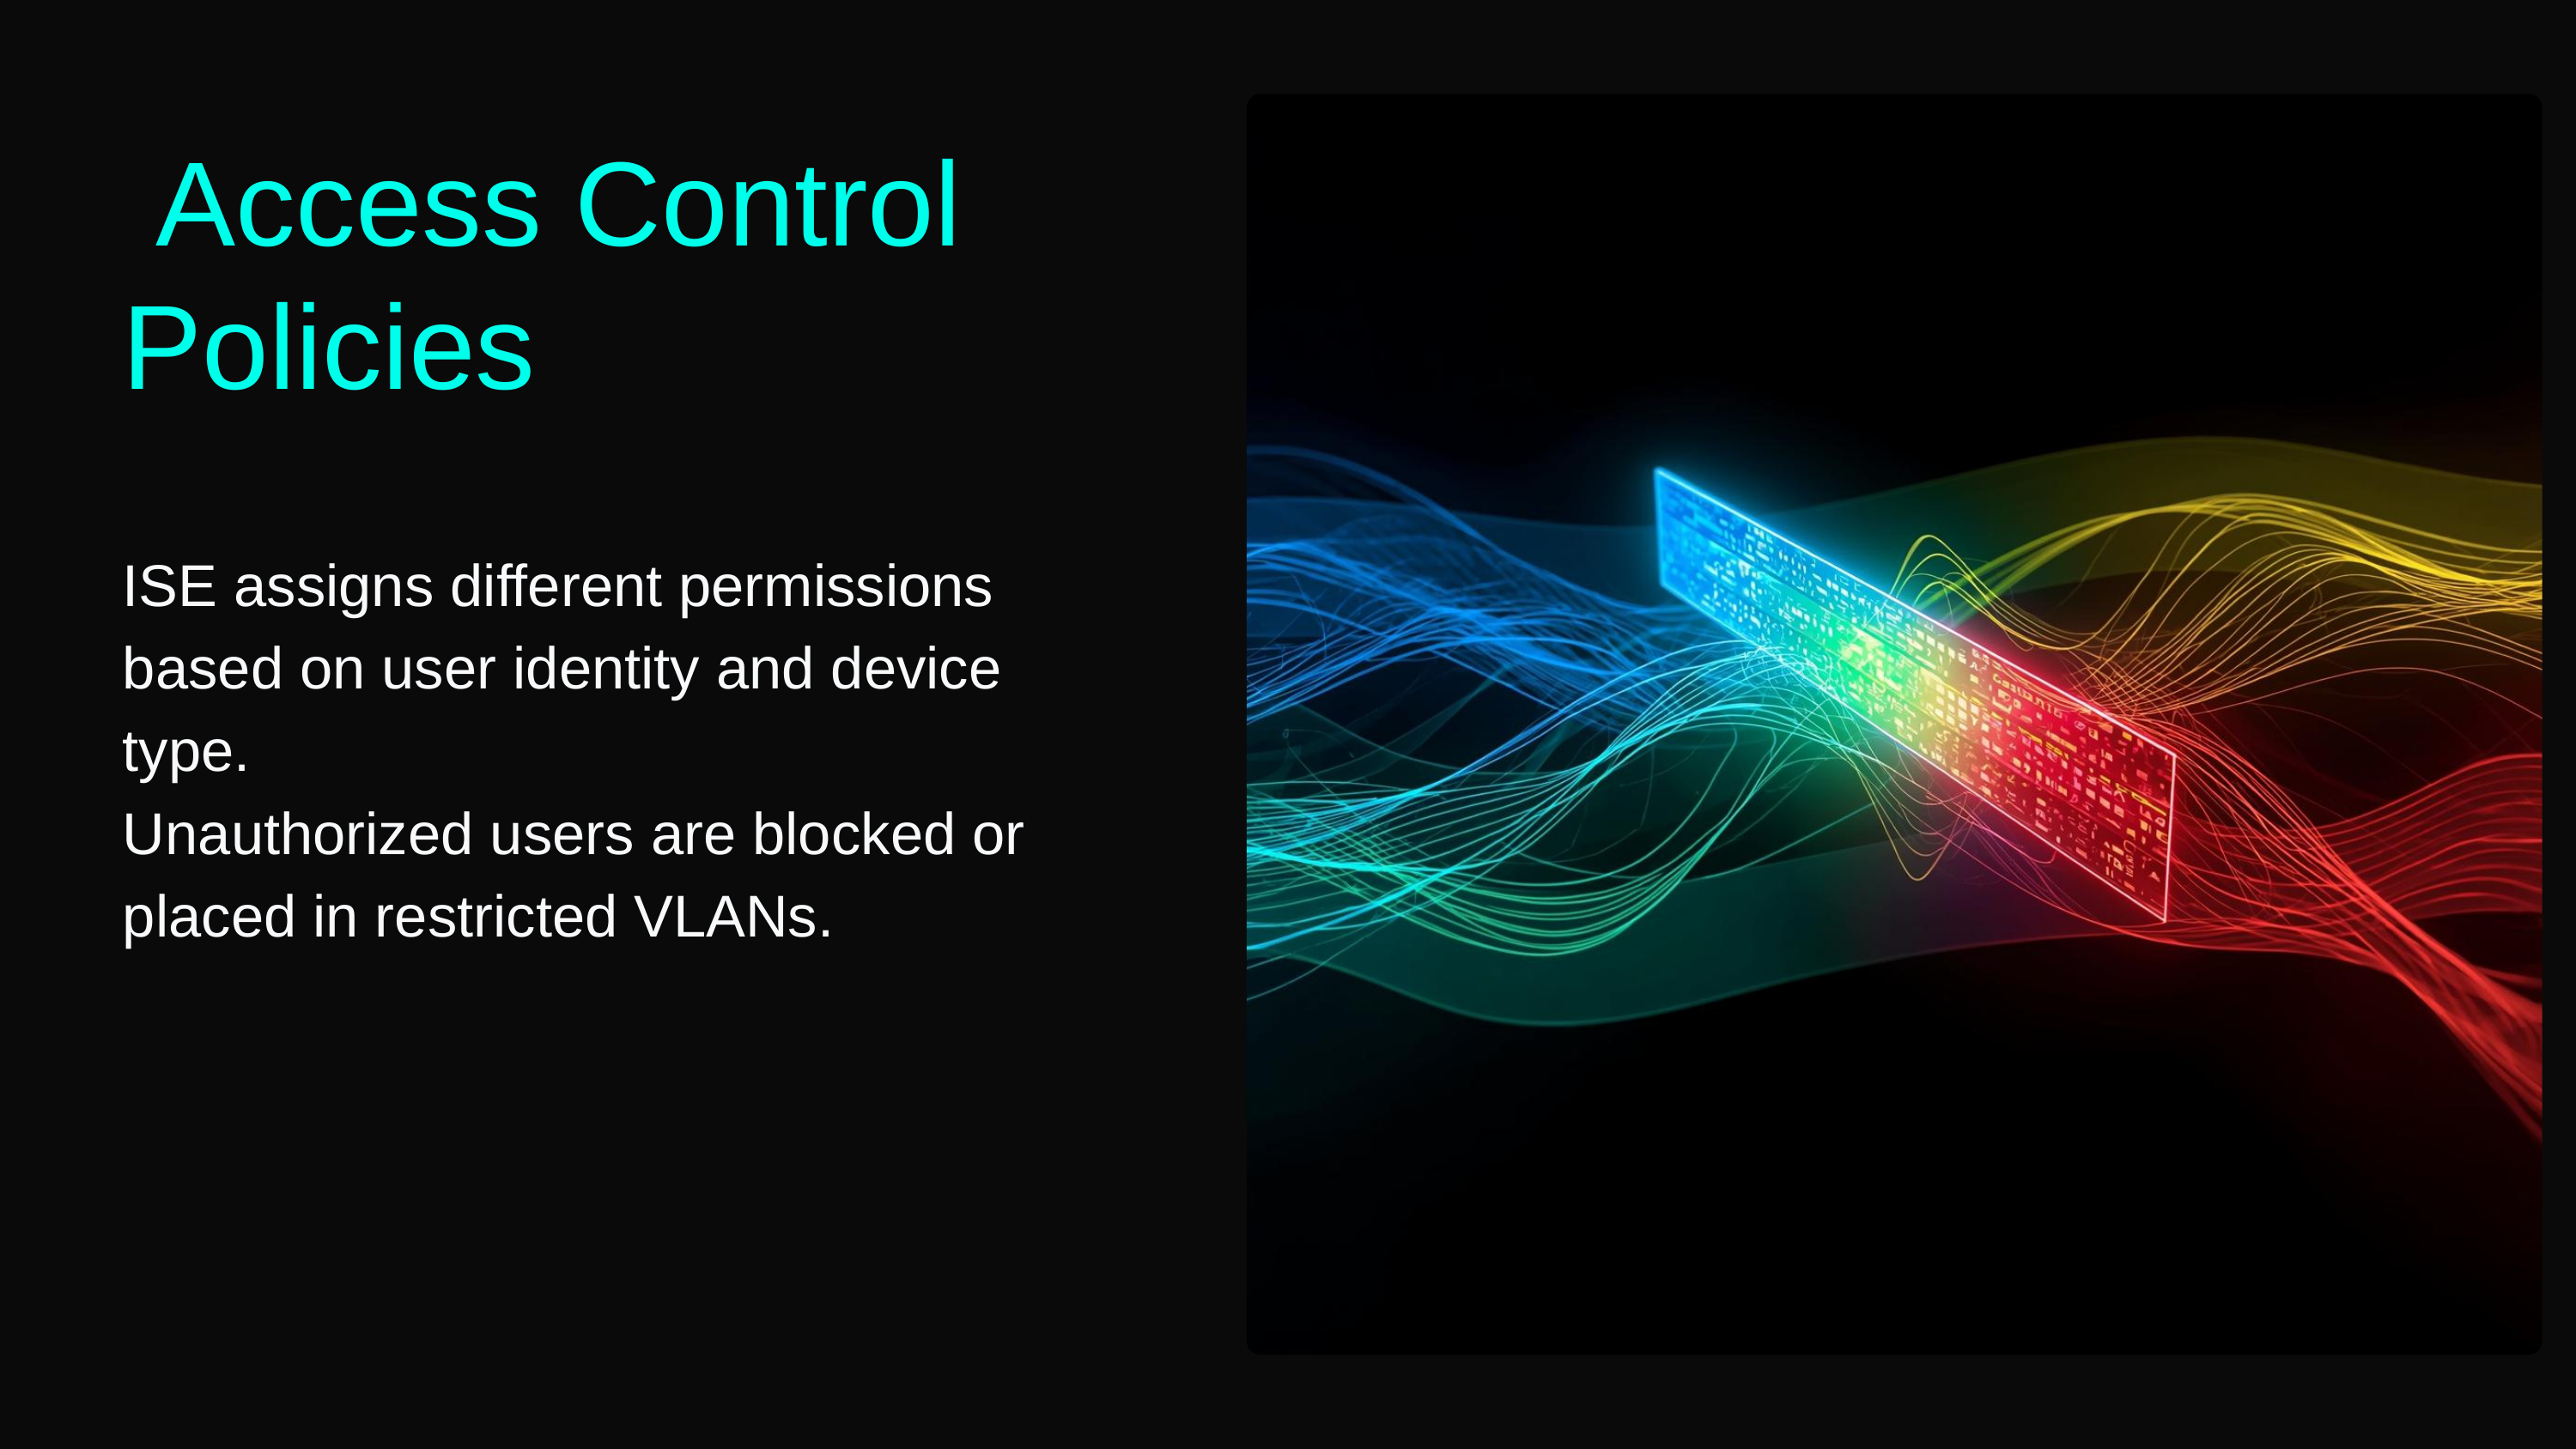

Access Control Policies
ISE assigns different permissions based on user identity and device type.
Unauthorized users are blocked or placed in restricted VLANs.